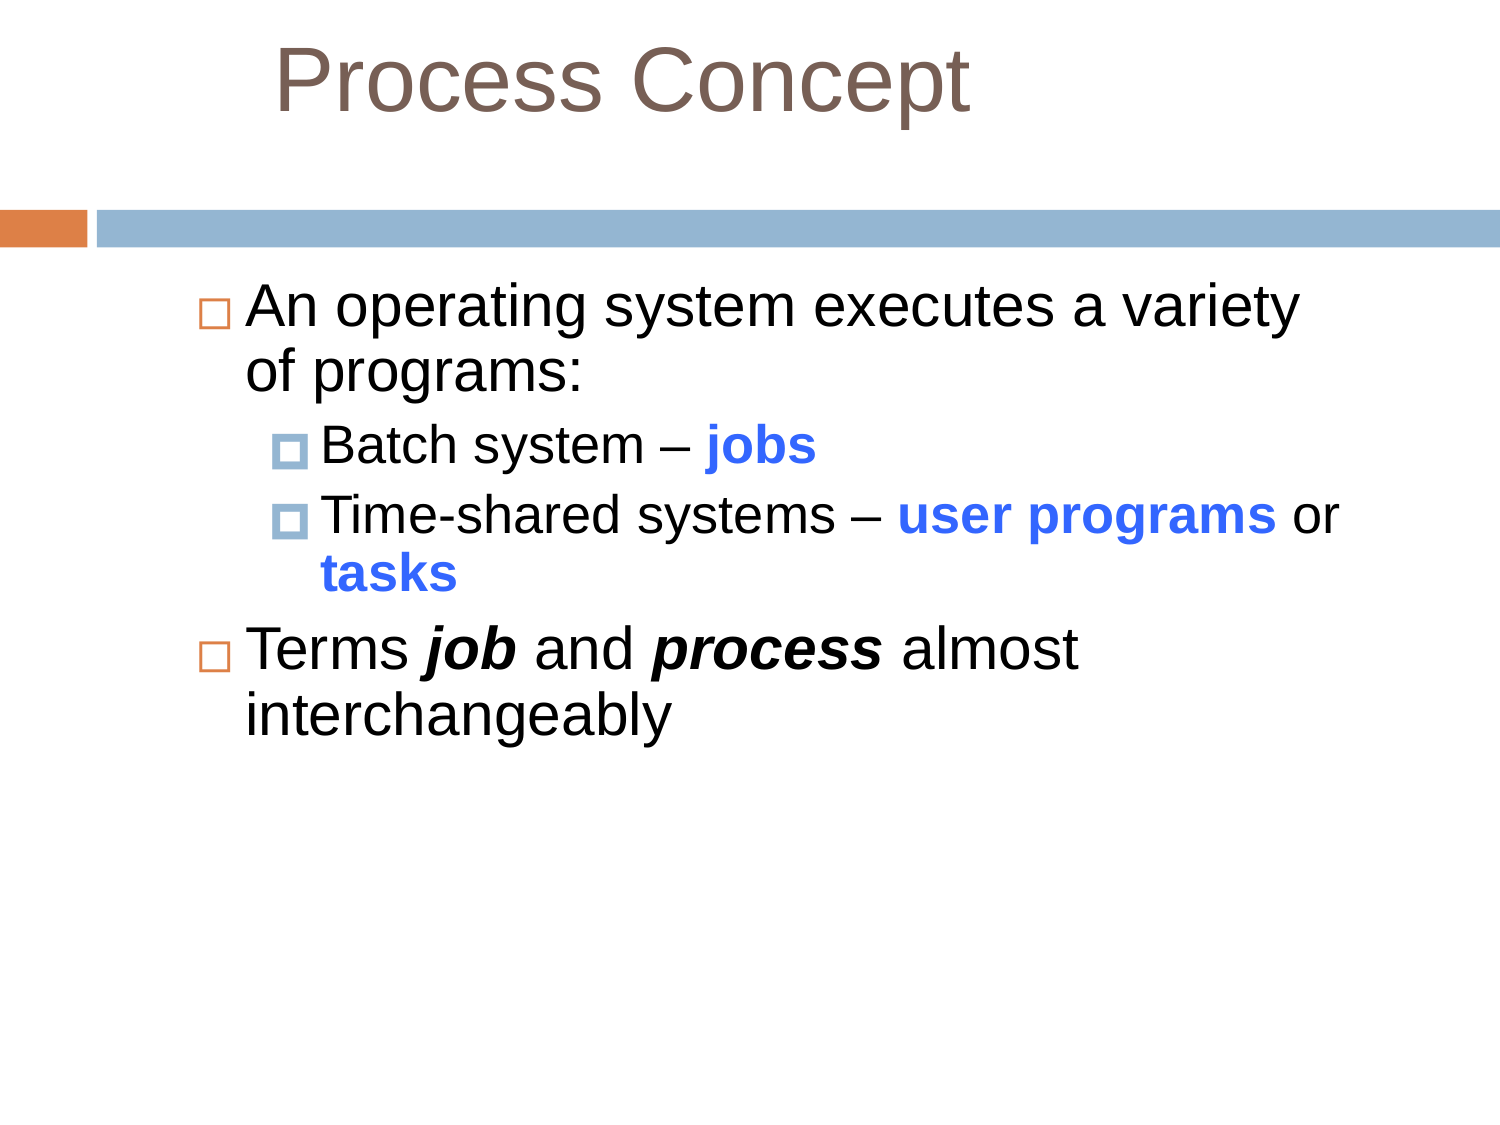

# Process Concept
An operating system executes a variety of programs:
Batch system – jobs
Time-shared systems – user programs or tasks
Terms job and process almost interchangeably